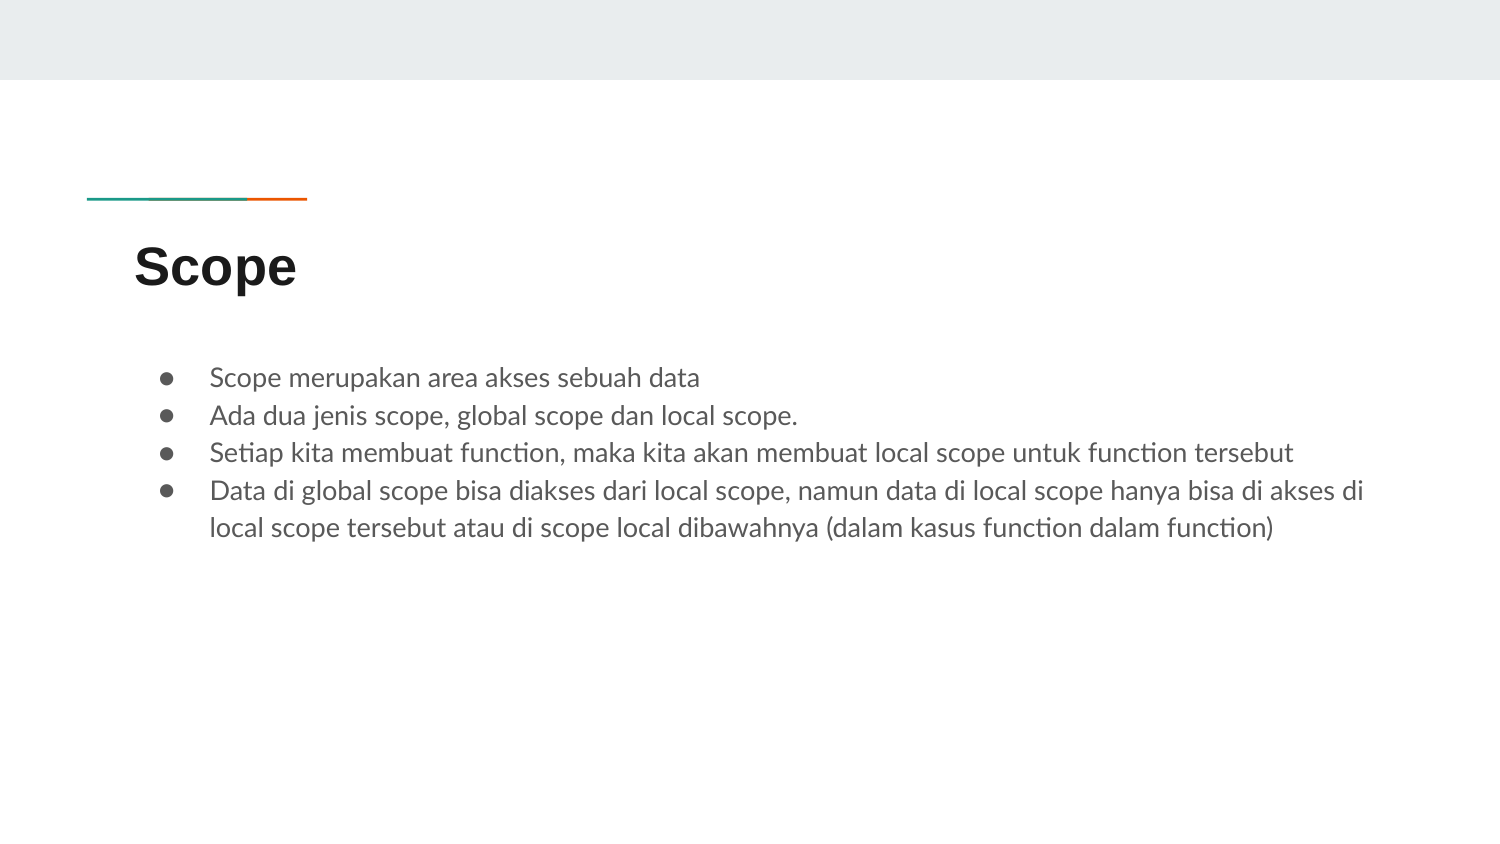

# Scope
Scope merupakan area akses sebuah data
Ada dua jenis scope, global scope dan local scope.
Setiap kita membuat function, maka kita akan membuat local scope untuk function tersebut
Data di global scope bisa diakses dari local scope, namun data di local scope hanya bisa di akses di local scope tersebut atau di scope local dibawahnya (dalam kasus function dalam function)